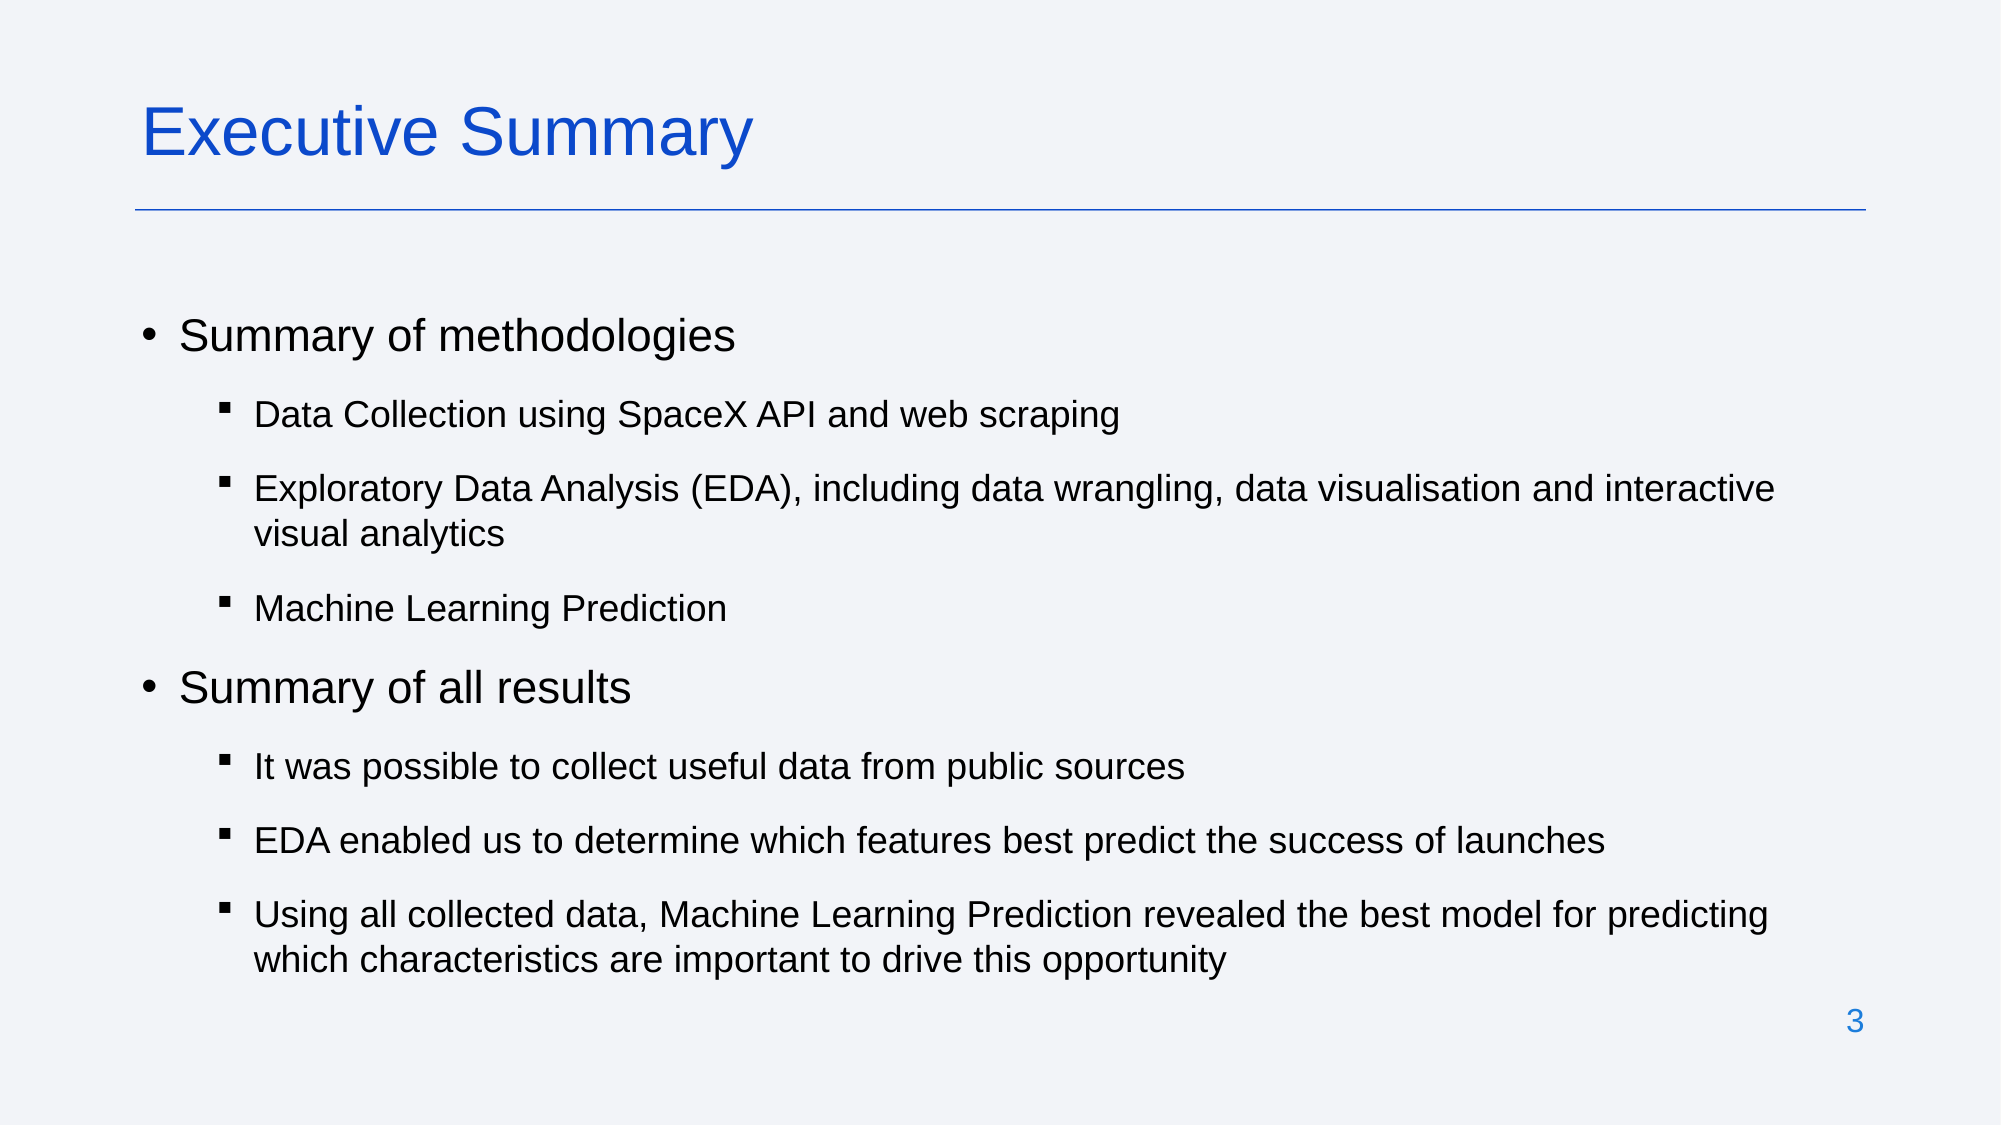

Executive Summary
Summary of methodologies
Data Collection using SpaceX API and web scraping
Exploratory Data Analysis (EDA), including data wrangling, data visualisation and interactive visual analytics
Machine Learning Prediction
Summary of all results
It was possible to collect useful data from public sources
EDA enabled us to determine which features best predict the success of launches
Using all collected data, Machine Learning Prediction revealed the best model for predicting which characteristics are important to drive this opportunity
3